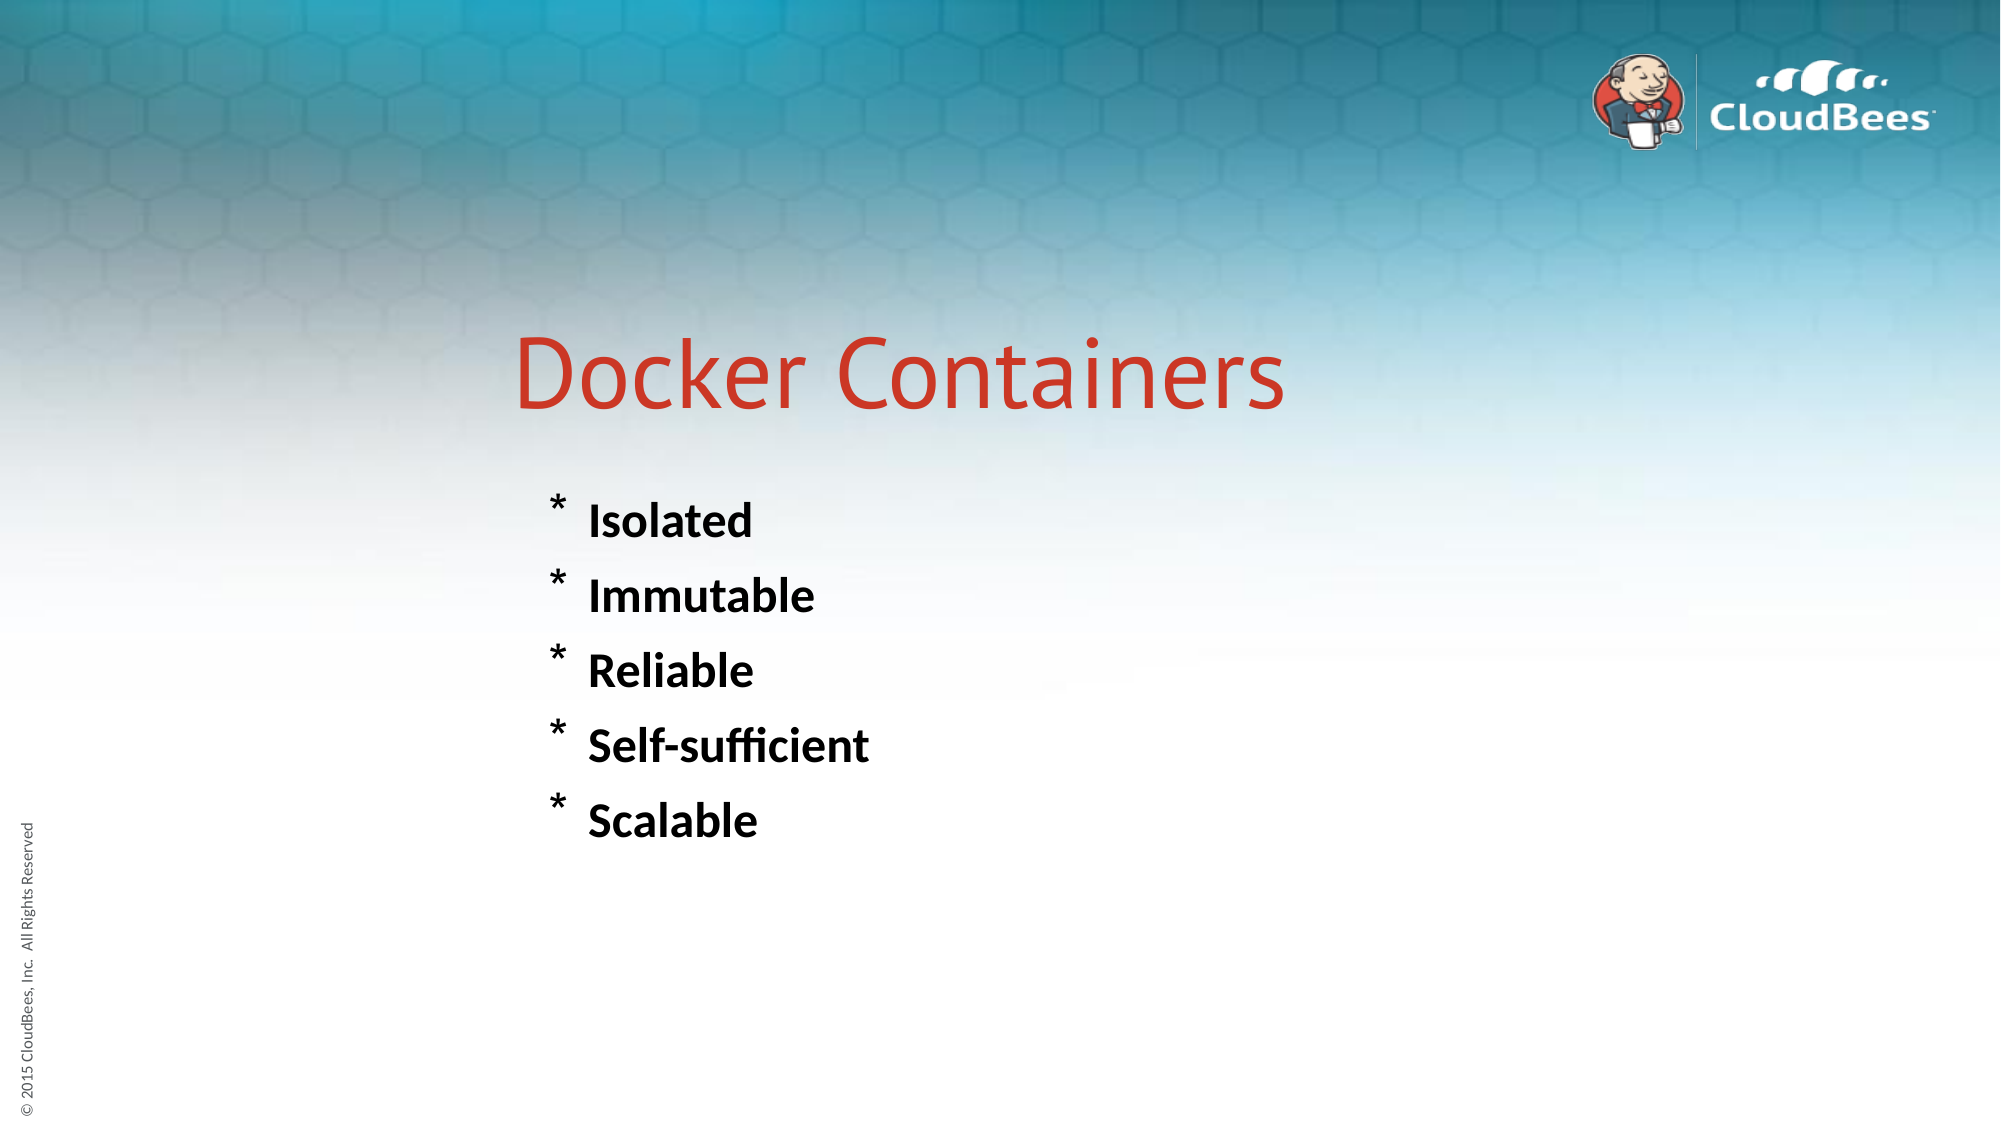

# Docker Containers
Isolated
Immutable
Reliable
Self-sufficient
Scalable